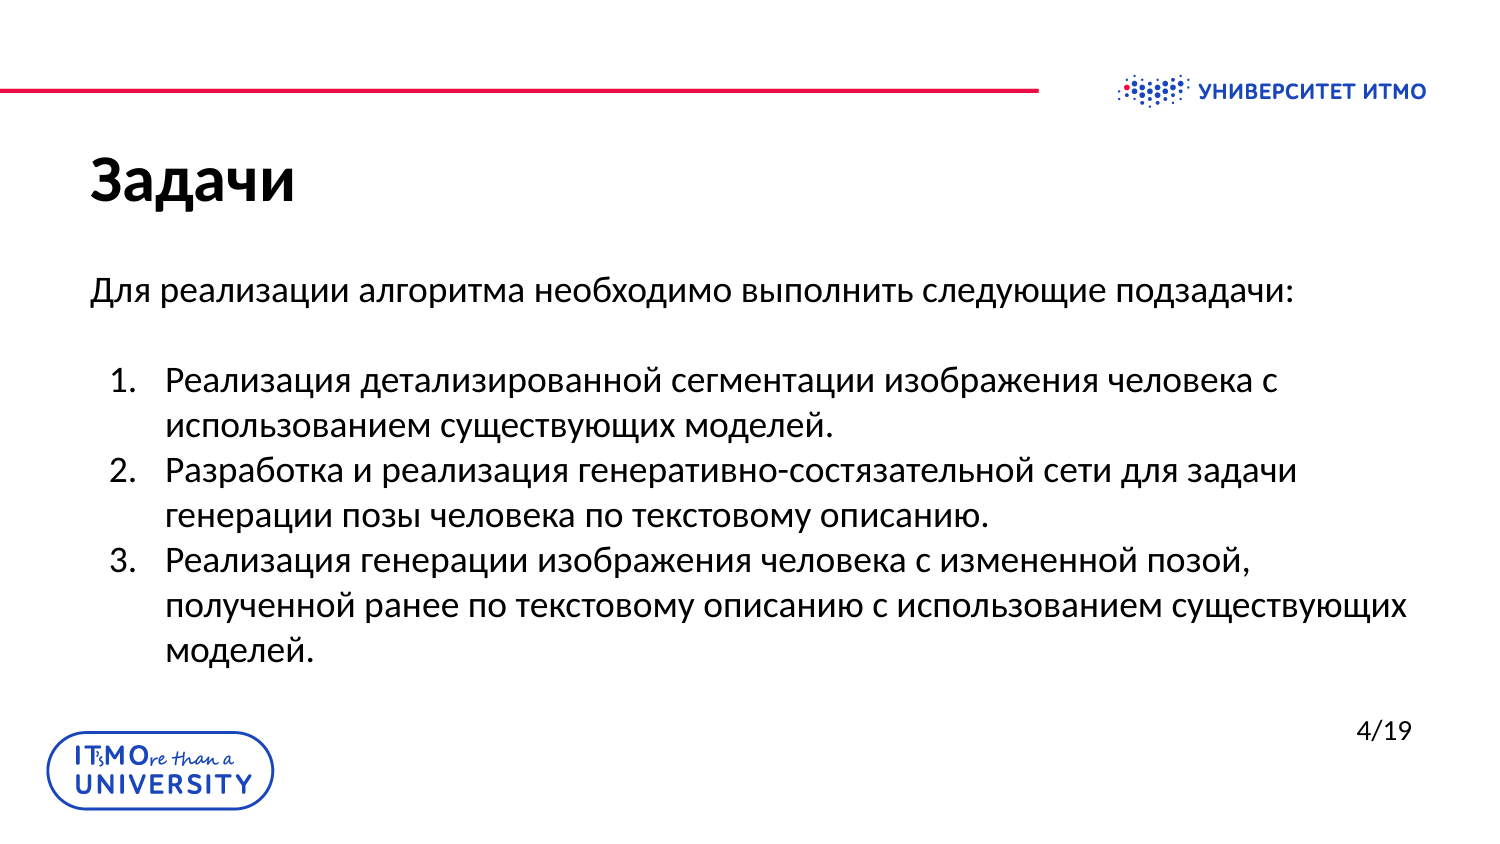

# Задачи
Для реализации алгоритма необходимо выполнить следующие подзадачи:

Реализация детализированной сегментации изображения человека с использованием существующих моделей.
Разработка и реализация генеративно-состязательной сети для задачи генерации позы человека по текстовому описанию.
Реализация генерации изображения человека с измененной позой, полученной ранее по текстовому описанию с использованием существующих моделей.
4/19